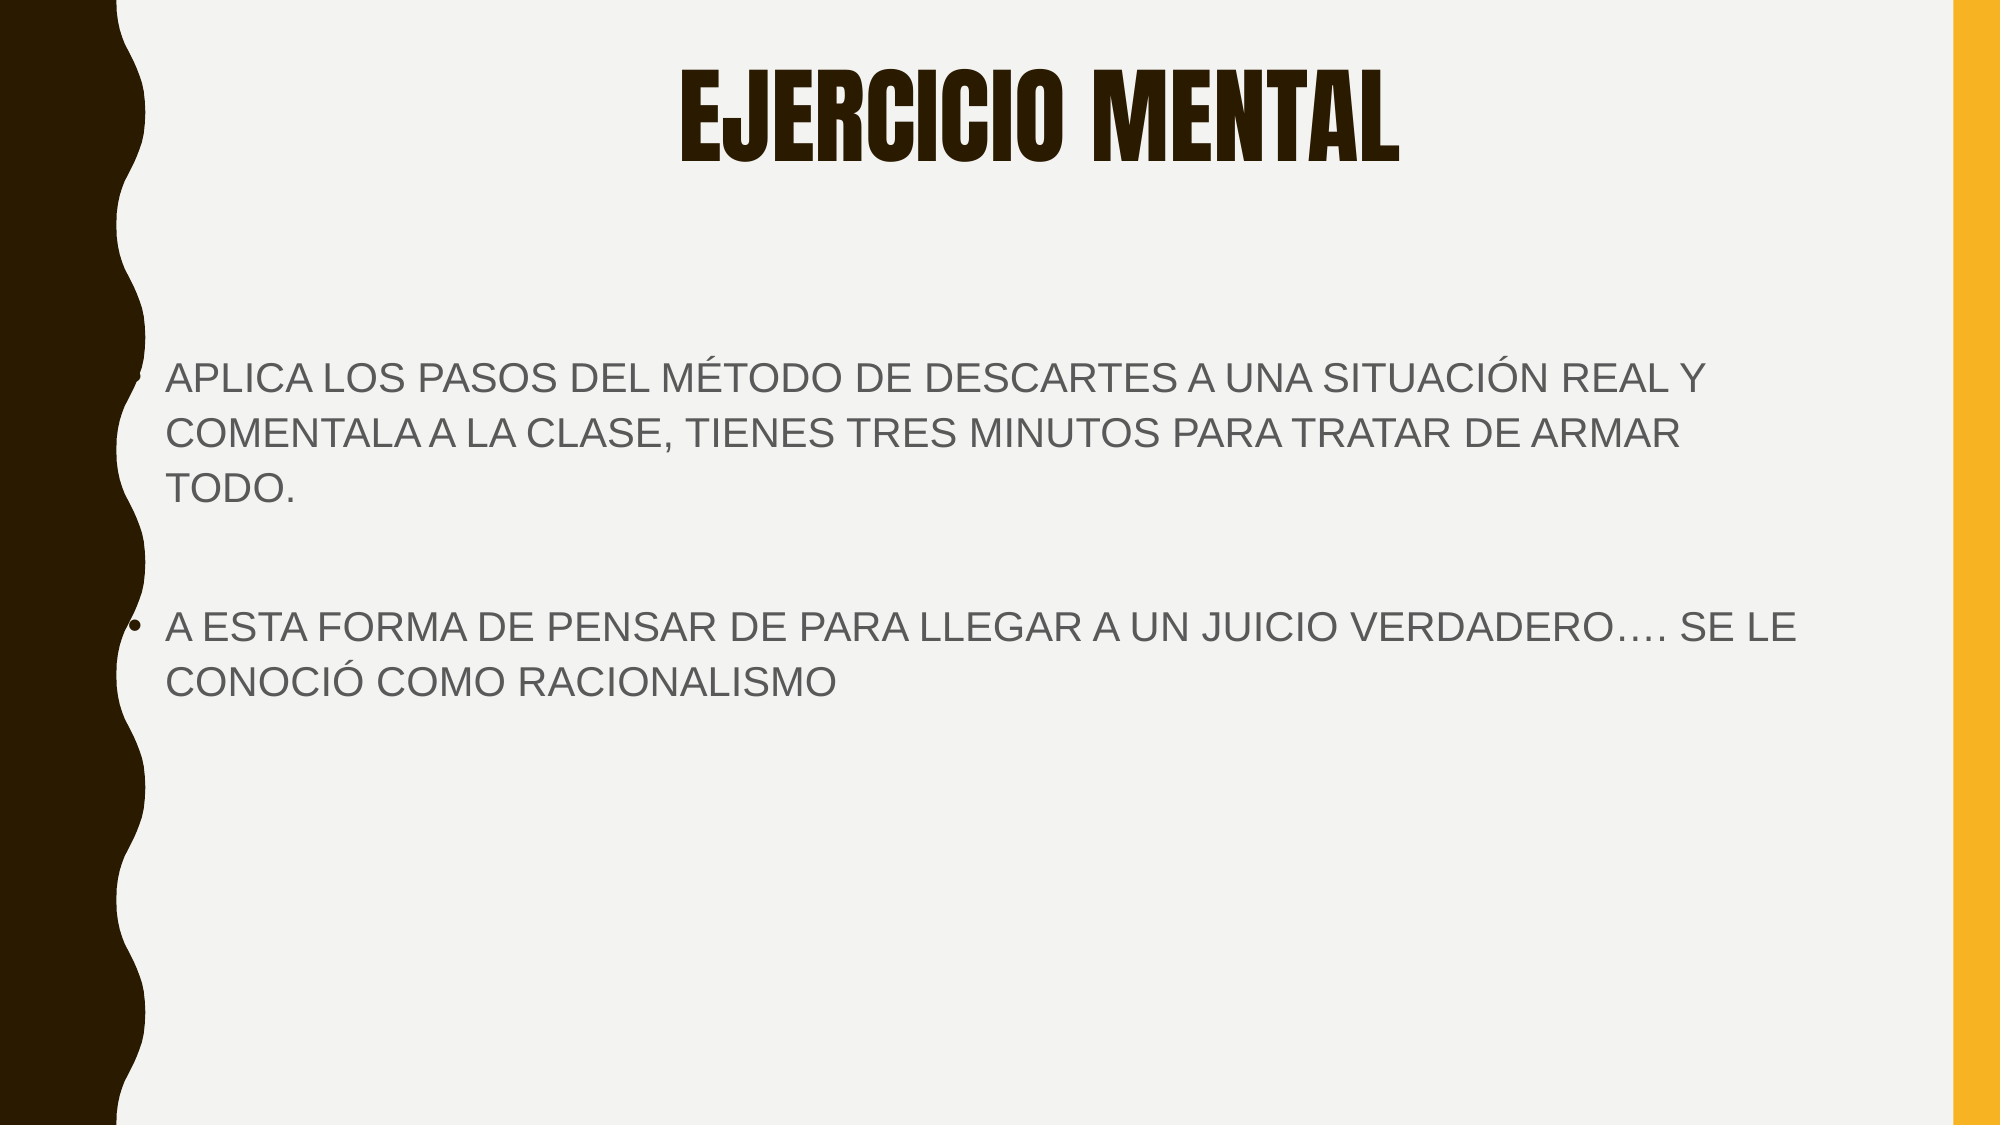

# EJERCICIO MENTAL
APLICA LOS PASOS DEL MÉTODO DE DESCARTES A UNA SITUACIÓN REAL Y COMENTALA A LA CLASE, TIENES TRES MINUTOS PARA TRATAR DE ARMAR TODO.

A ESTA FORMA DE PENSAR DE PARA LLEGAR A UN JUICIO VERDADERO…. SE LE CONOCIÓ COMO RACIONALISMO